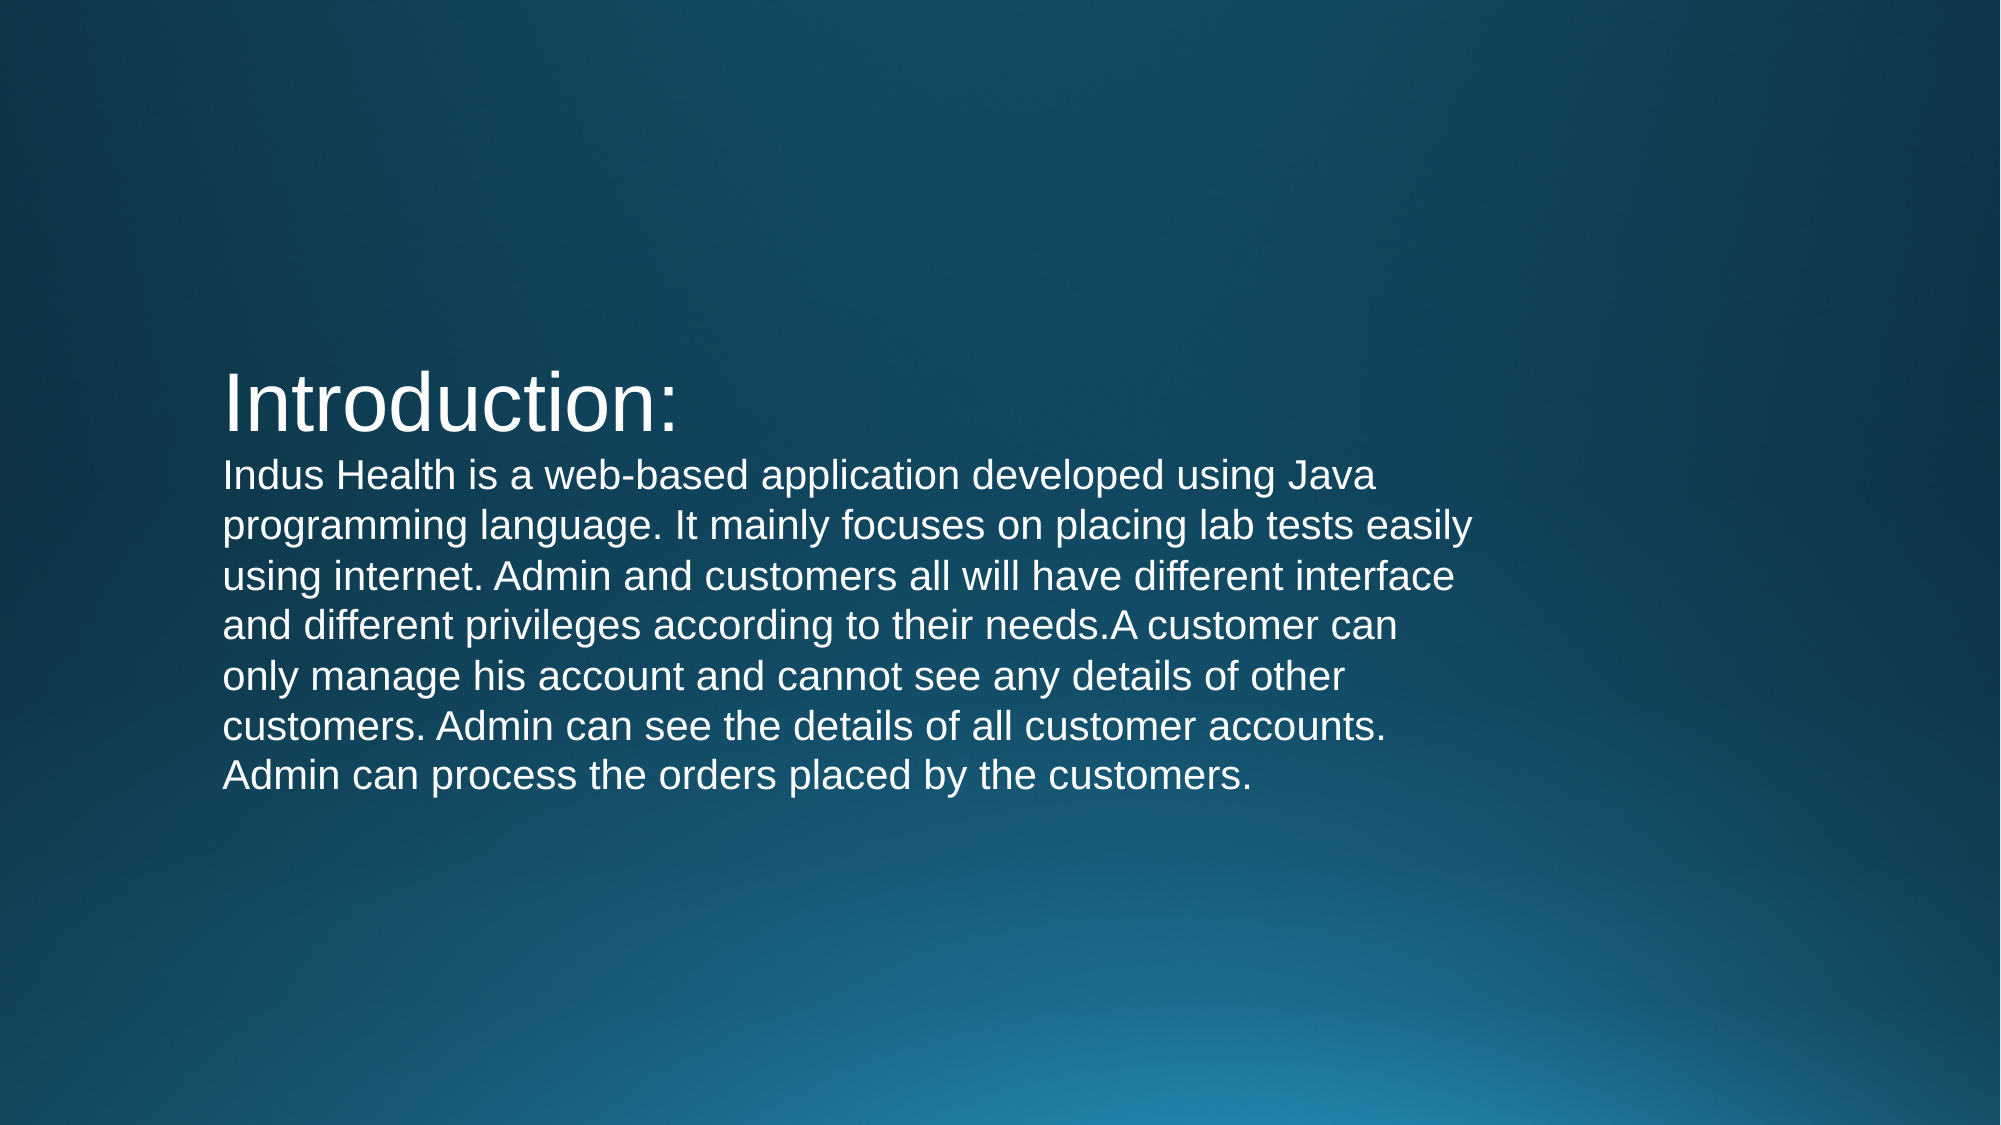

Introduction:
Indus Health is a web-based application developed using Java programming language. It mainly focuses on placing lab tests easily using internet. Admin and customers all will have different interface and different privileges according to their needs.A customer can only manage his account and cannot see any details of other customers. Admin can see the details of all customer accounts. Admin can process the orders placed by the customers.